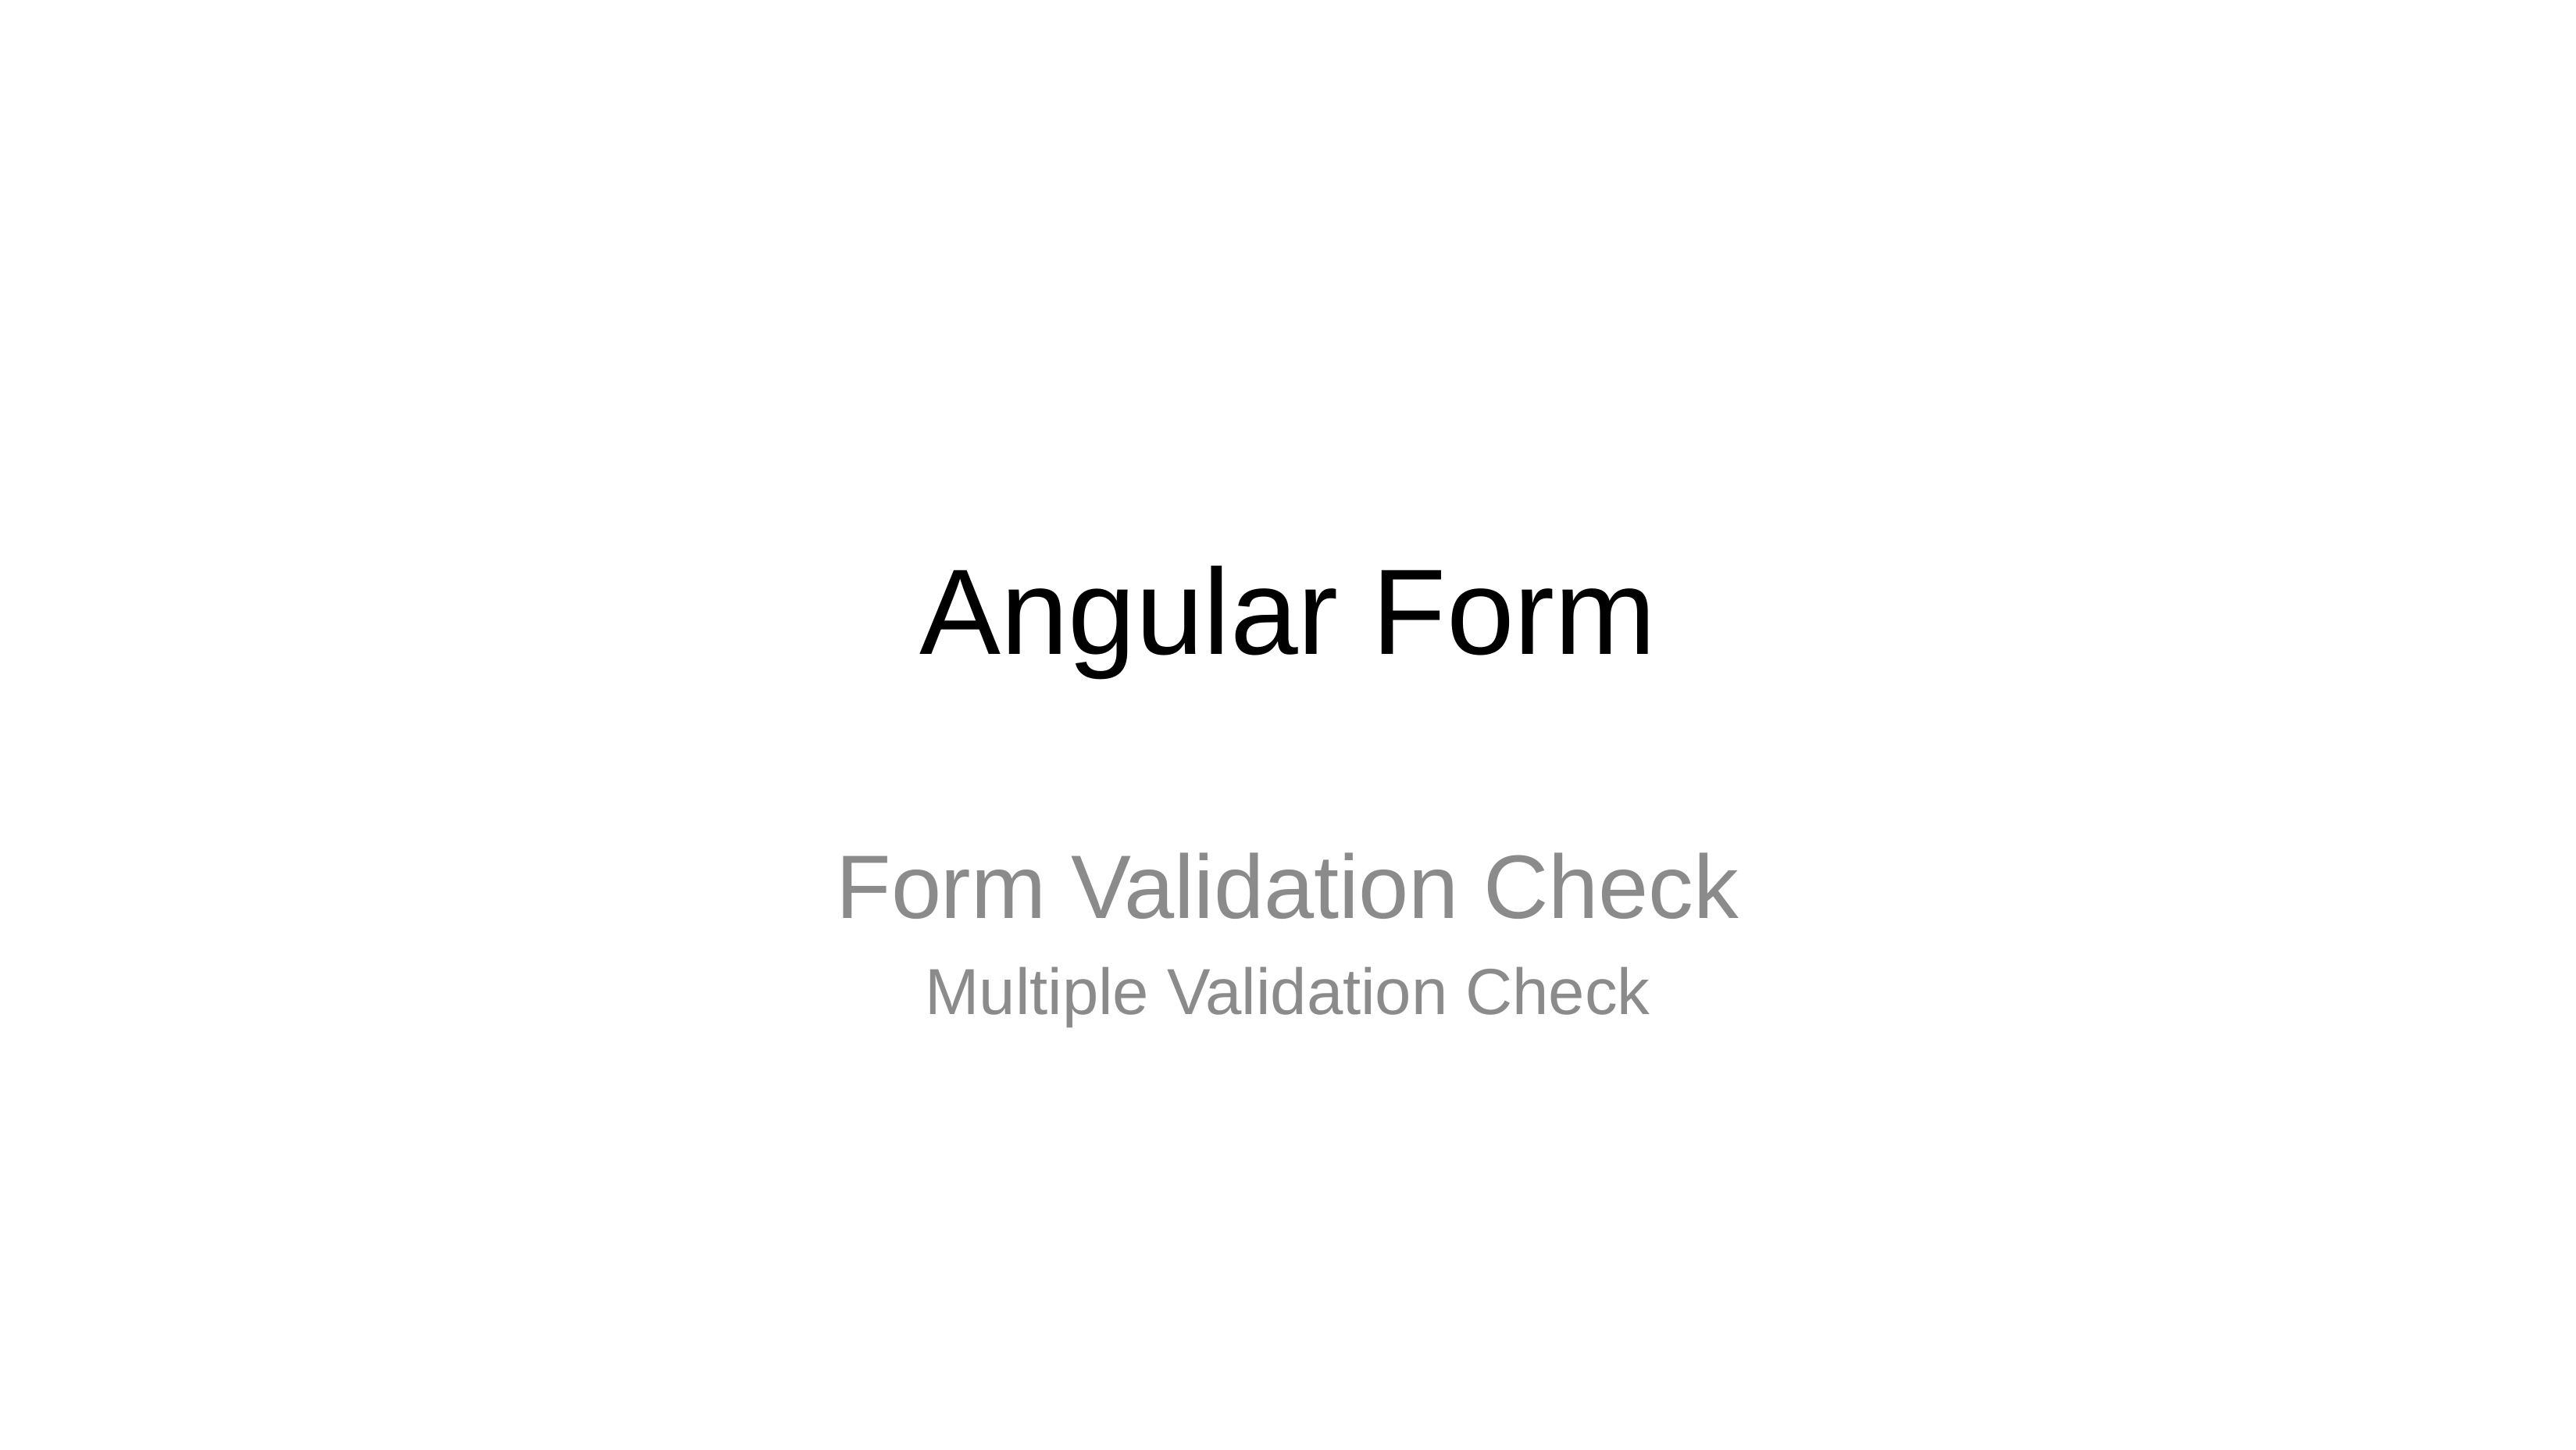

# Angular Form
Form Validation Check
Multiple Validation Check